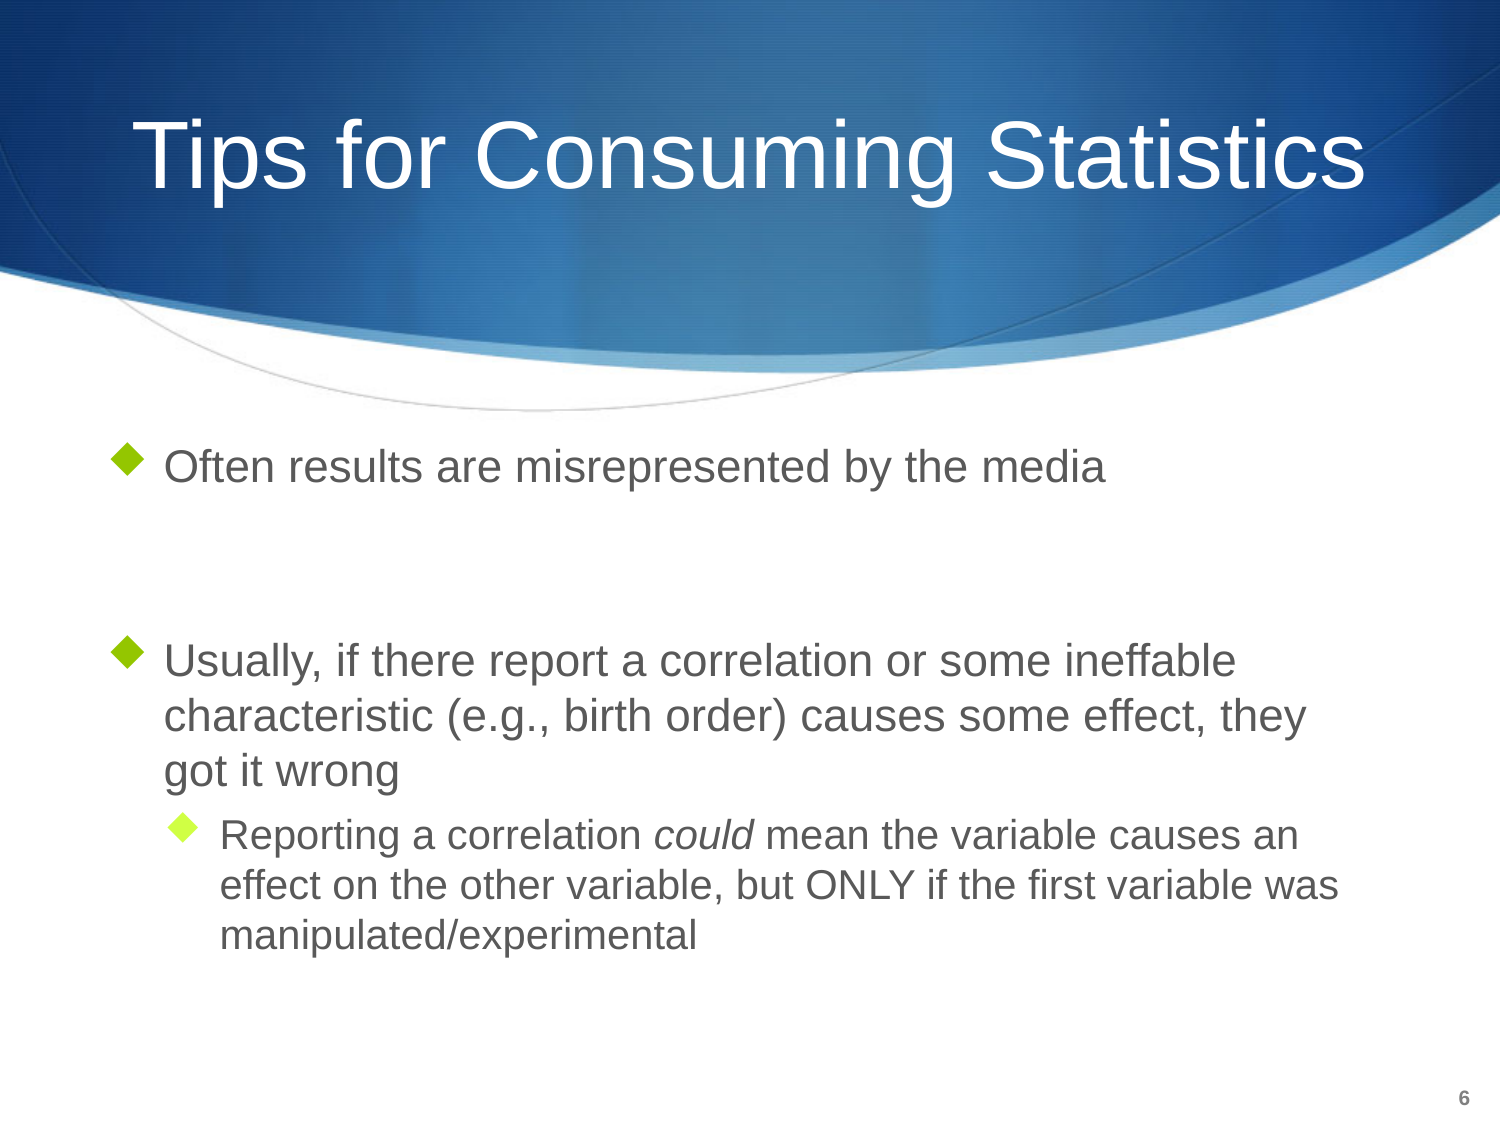

# Tips for Consuming Statistics
Often results are misrepresented by the media

Usually, if there report a correlation or some ineffable characteristic (e.g., birth order) causes some effect, they got it wrong
Reporting a correlation could mean the variable causes an effect on the other variable, but ONLY if the first variable was manipulated/experimental

6